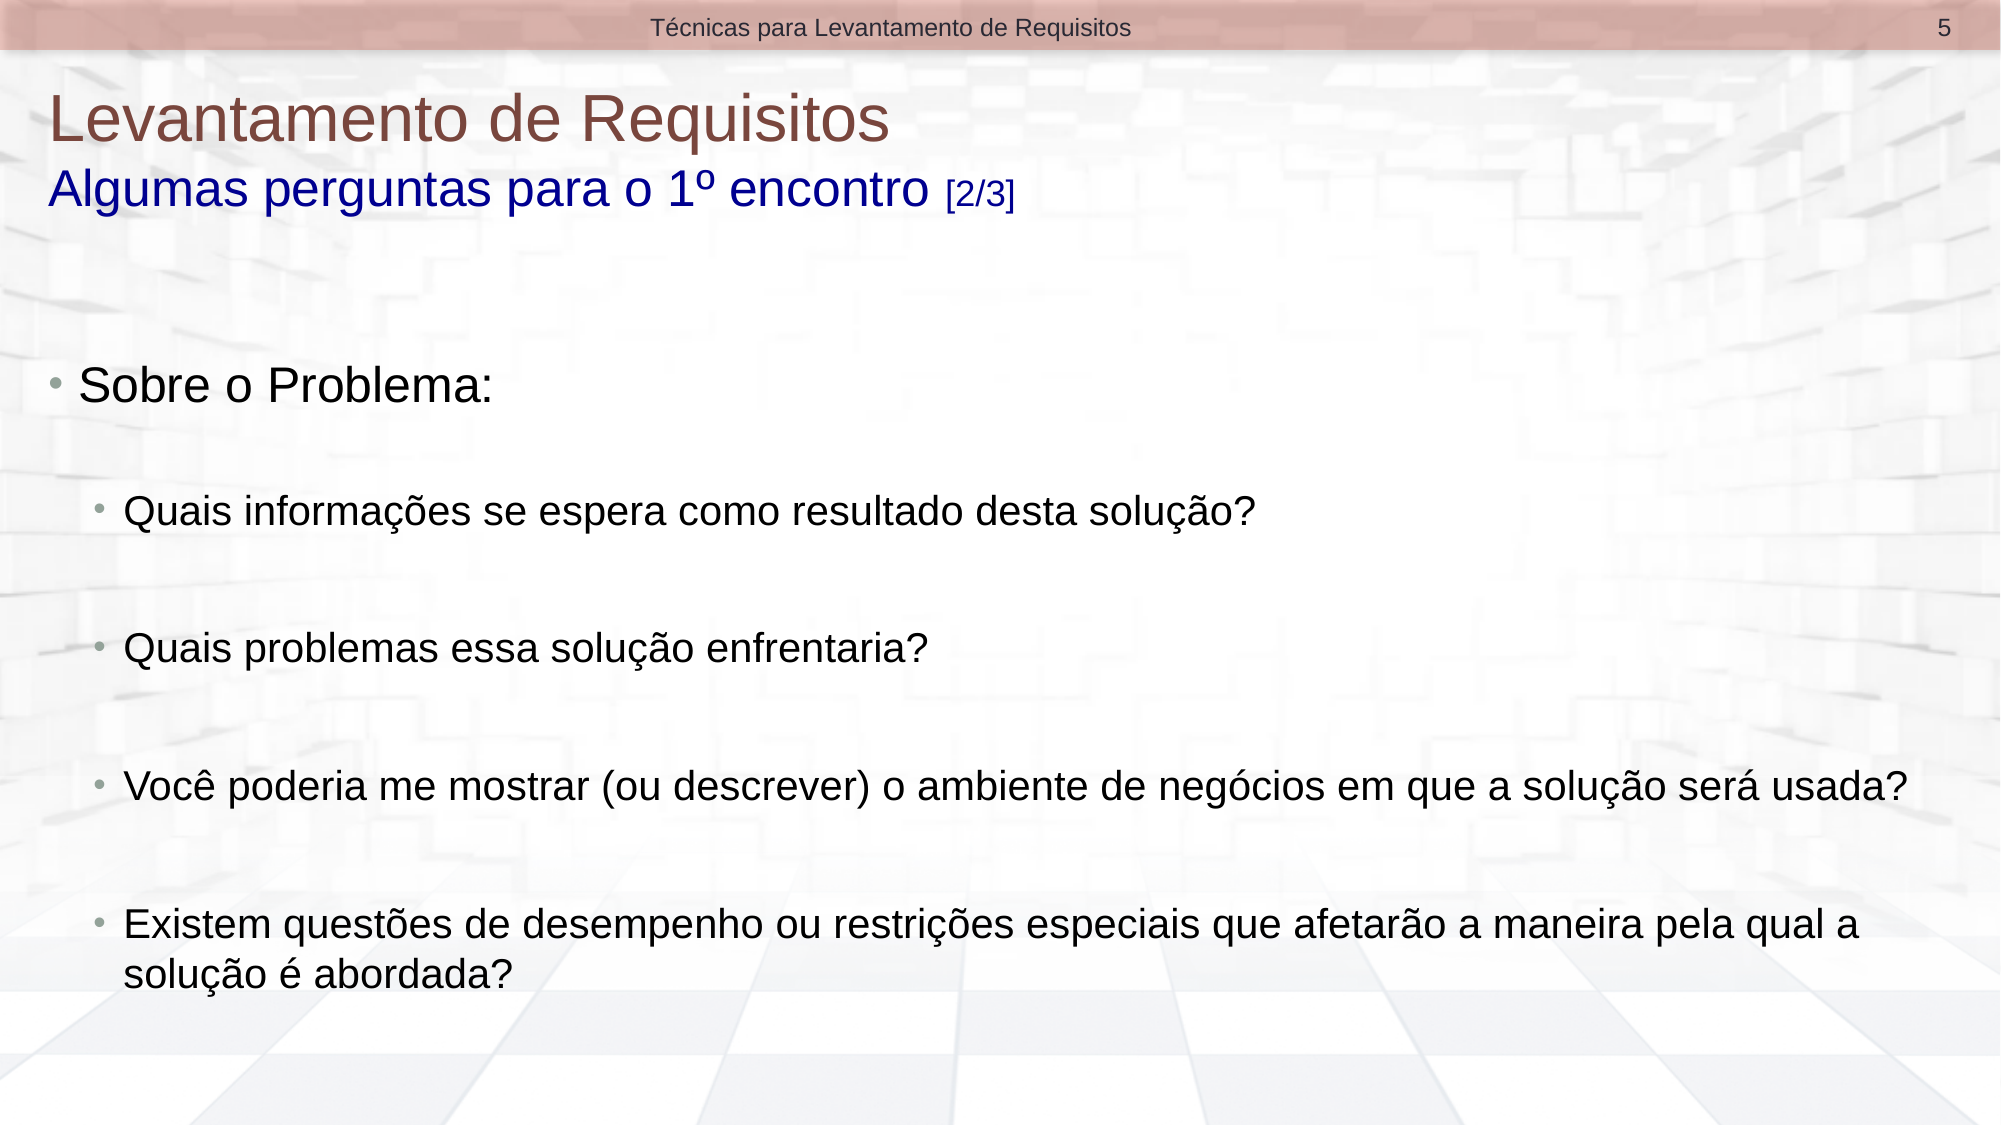

5
Técnicas para Levantamento de Requisitos
# Levantamento de Requisitos Algumas perguntas para o 1º encontro [2/3]
Sobre o Problema:

Quais informações se espera como resultado desta solução?

Quais problemas essa solução enfrentaria?

Você poderia me mostrar (ou descrever) o ambiente de negócios em que a solução será usada?

Existem questões de desempenho ou restrições especiais que afetarão a maneira pela qual a solução é abordada?